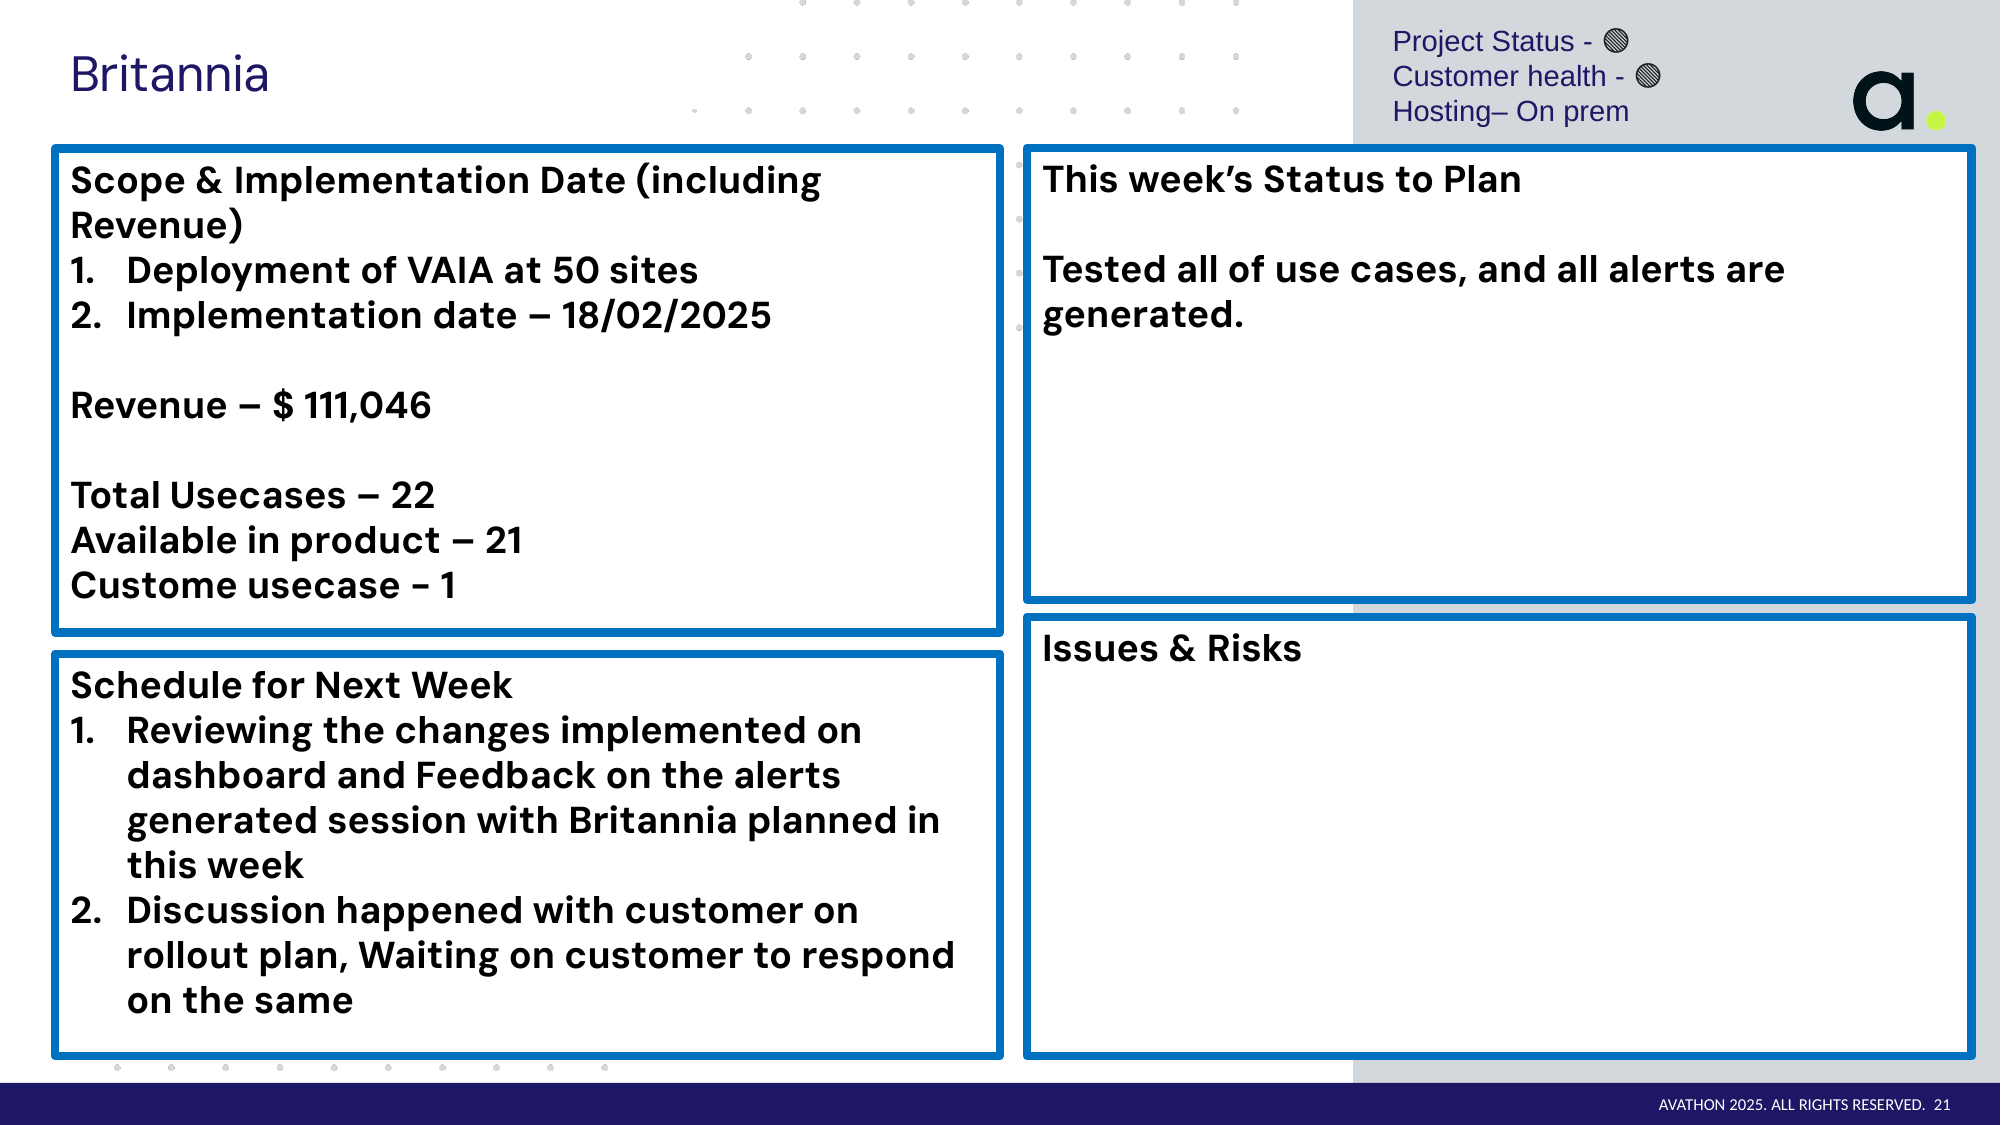

Project Status - 🟢 
Customer health - 🟢
Hosting– On prem

# Britannia
This week’s Status to Plan
Tested all of use cases, and all alerts are generated.

Scope & Implementation Date (including Revenue)
Deployment of VAIA at 50 sites
Implementation date – 18/02/2025

Revenue – $ 111,046
Total Usecases – 22
Available in product – 21
Custome usecase - 1

Issues & Risks

Schedule for Next Week
Reviewing the changes implemented on dashboard and Feedback on the alerts generated session with Britannia planned in this week
Discussion happened with customer on rollout plan, Waiting on customer to respond on the same